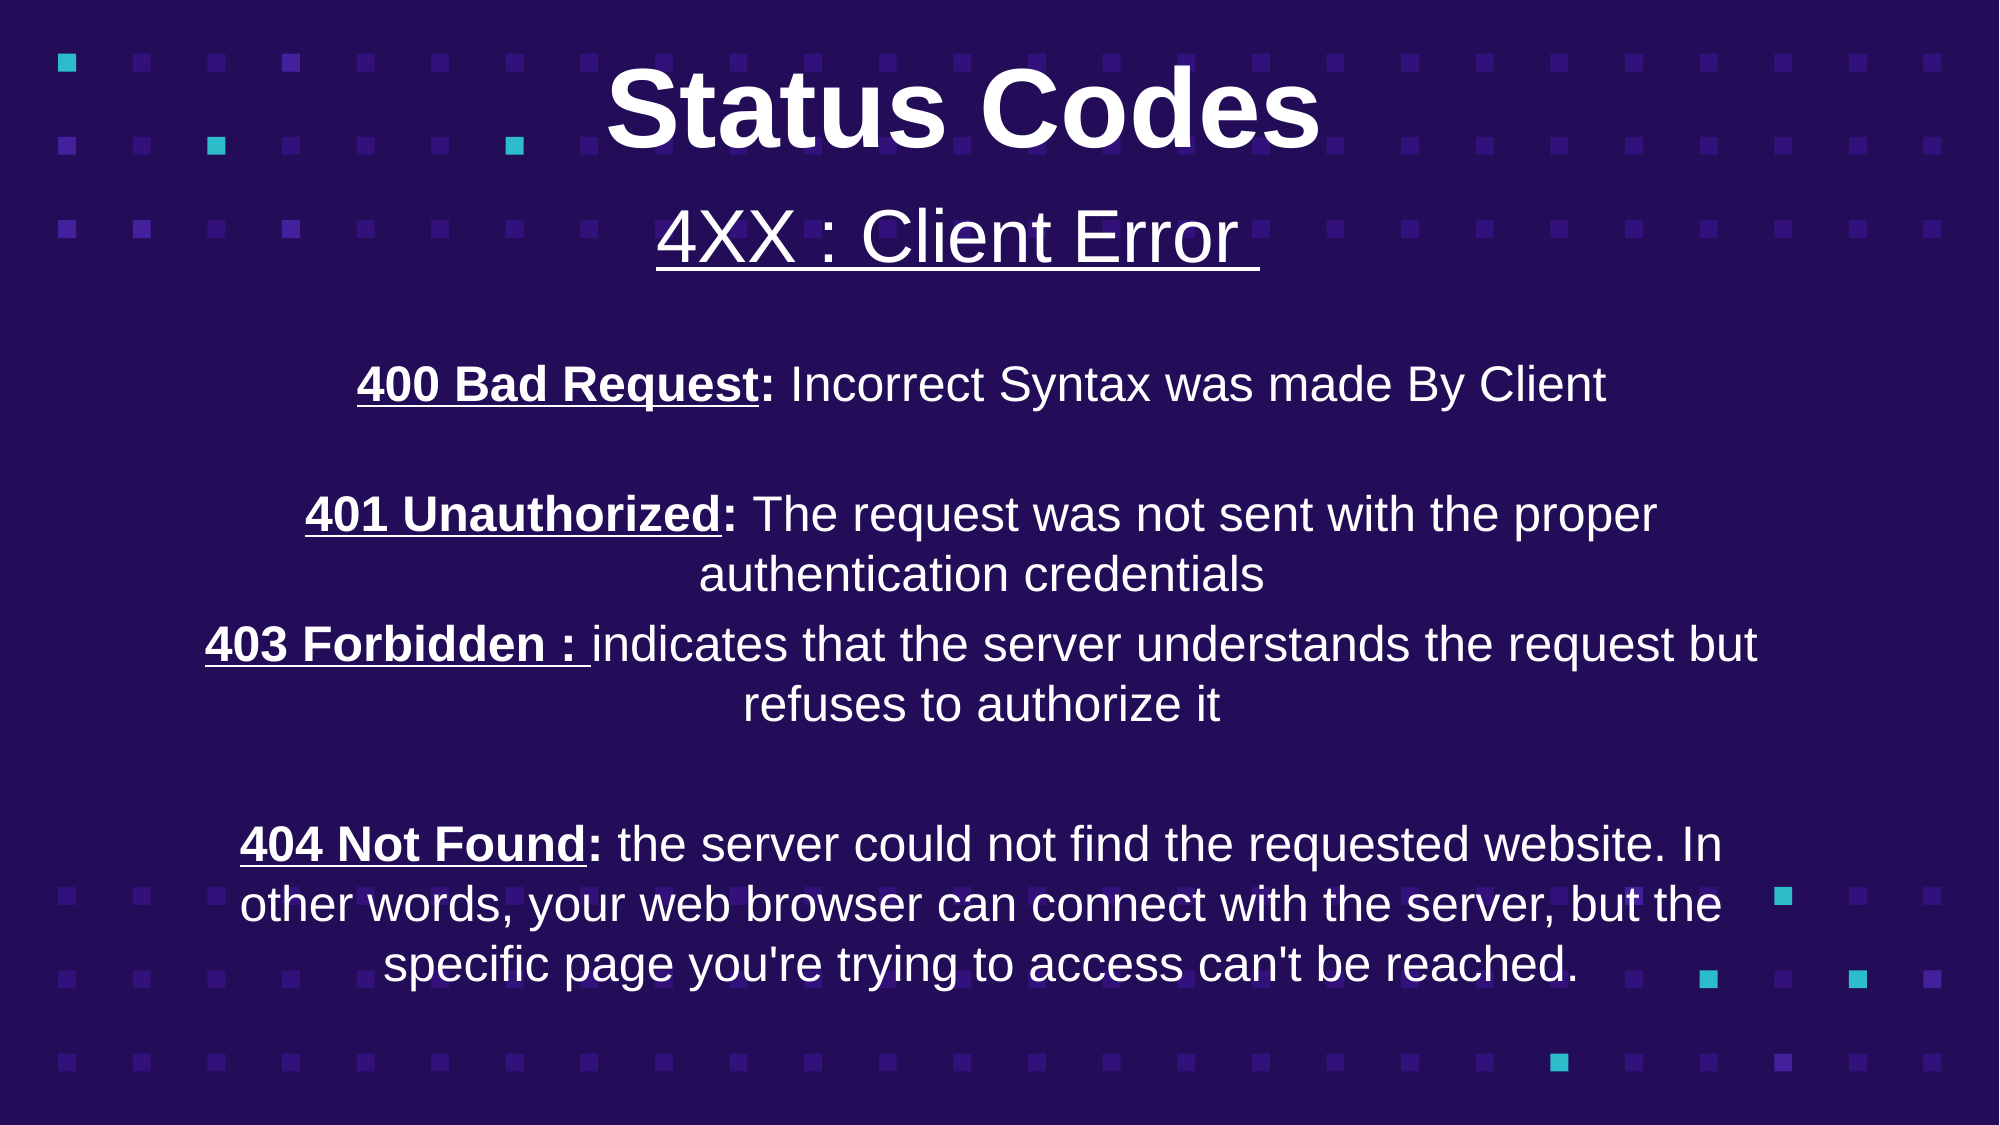

# Status Codes
4XX : Client Error

400 Bad Request: Incorrect Syntax was made By Client
401 Unauthorized: The request was not sent with the proper authentication credentials
403 Forbidden : indicates that the server understands the request but refuses to authorize it

404 Not Found: the server could not find the requested website. In other words, your web browser can connect with the server, but the specific page you're trying to access can't be reached.